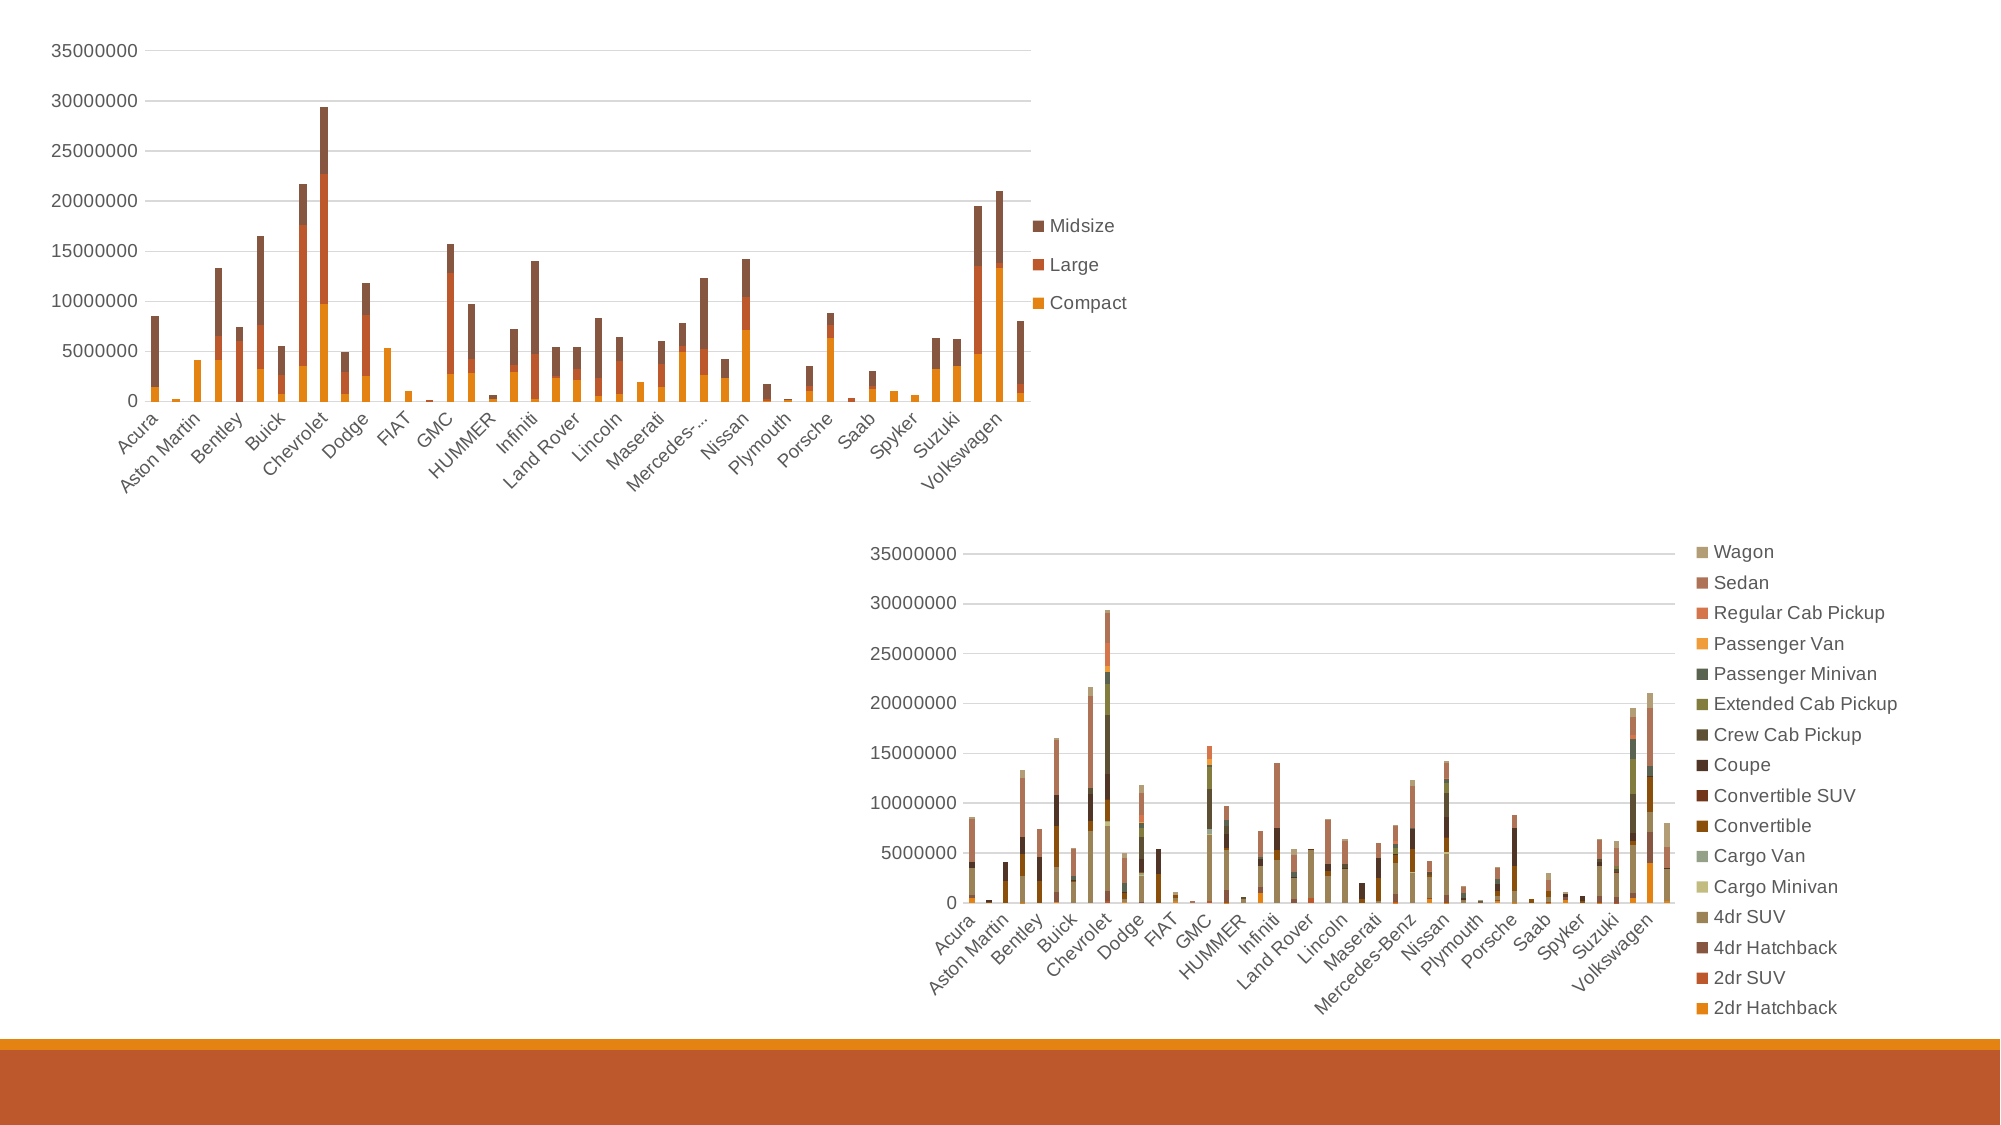

### Chart

| Category | Compact | Large | Midsize |
|---|---|---|---|
| Acura | 1455181.0 | None | 7116991.0 |
| Alfa Romeo | 308000.0 | None | None |
| Aston Martin | 4145120.0 | None | None |
| Audi | 4191815.0 | 2318950.0 | 6831588.0 |
| Bentley | None | 6080550.0 | 1375200.0 |
| BMW | 3280183.0 | 4374600.0 | 8873662.0 |
| Buick | 788570.0 | 1896696.0 | 2843230.0 |
| Cadillac | 3510057.0 | 14127371.0 | 4066070.0 |
| Chevrolet | 9700244.0 | 12981368.0 | 6678126.0 |
| Chrysler | 720710.0 | 2244677.0 | 2031807.0 |
| Dodge | 2603686.0 | 6083041.0 | 3142540.0 |
| Ferrari | 5370484.0 | None | None |
| FIAT | 1058400.0 | None | None |
| Genesis | None | 139850.0 | None |
| GMC | 2799747.0 | 10012463.0 | 2891839.0 |
| Honda | 2884670.0 | 1340905.0 | 5473579.0 |
| HUMMER | 242405.0 | None | 377490.0 |
| Hyundai | 2935020.0 | 736700.0 | 3532632.0 |
| Infiniti | 238470.0 | 4534800.0 | 9216820.0 |
| Kia | 2310165.0 | 280200.0 | 2853730.0 |
| Land Rover | 2145615.0 | 1067680.0 | 2236245.0 |
| Lexus | 568010.0 | 1806655.0 | 6001632.0 |
| Lincoln | 804190.0 | 3285947.0 | 2342800.0 |
| Lotus | 2006460.0 | None | None |
| Maserati | 1433235.0 | 2302344.0 | 2315468.0 |
| Mazda | 4930609.0 | 664275.0 | 2237546.0 |
| Mercedes-Benz | 2708444.0 | 2505058.0 | 7083055.0 |
| Mitsubishi | 2404136.0 | None | 1802348.0 |
| Nissan | 7144460.0 | 3287170.0 | 3762395.0 |
| Oldsmobile | 32000.0 | 251637.0 | 1447744.0 |
| Plymouth | 212390.0 | 17087.0 | 26601.0 |
| Pontiac | 1047945.0 | 482145.0 | 2063718.0 |
| Porsche | 6309946.0 | 1347100.0 | 1153500.0 |
| Rolls-Royce | None | 359990.0 | None |
| Saab | 1290223.0 | 228720.0 | 1523956.0 |
| Scion | 1098775.0 | None | None |
| Spyker | 639970.0 | None | None |
| Subaru | 3308976.0 | None | 3046865.0 |
| Suzuki | 3578515.0 | None | 2625420.0 |
| Toyota | 4734944.0 | 8765998.0 | 6028630.0 |
| Volkswagen | 13331211.0 | 530900.0 | 7197190.0 |
| Volvo | 815695.0 | 987700.0 | 6216671.0 |

### Chart

| Category | 2dr Hatchback | 2dr SUV | 4dr Hatchback | 4dr SUV | Cargo Minivan | Cargo Van | Convertible | Convertible SUV | Coupe | Crew Cab Pickup | Extended Cab Pickup | Passenger Minivan | Passenger Van | Regular Cab Pickup | Sedan | Wagon |
|---|---|---|---|---|---|---|---|---|---|---|---|---|---|---|---|---|
| Acura | 480917.0 | None | 357440.0 | 2663505.0 | None | None | None | None | 637748.0 | None | None | None | None | None | 4231202.0 | 201360.0 |
| Alfa Romeo | None | None | None | None | None | None | 129800.0 | None | 178200.0 | None | None | None | None | None | None | None |
| Aston Martin | None | None | None | None | None | None | 2188560.0 | None | 1956560.0 | None | None | None | None | None | None | None |
| Audi | 4000.0 | None | None | 2674900.0 | None | None | 2221505.0 | None | 1669100.0 | None | None | None | None | None | 5925498.0 | 847350.0 |
| Bentley | None | None | None | None | None | None | 2169270.0 | None | 2421480.0 | None | None | None | None | None | 2865000.0 | None |
| BMW | 80097.0 | None | 974150.0 | 2558150.0 | None | None | 4144771.0 | None | 3051127.0 | None | None | None | None | None | 5504000.0 | 216150.0 |
| Buick | None | None | None | 2141770.0 | None | None | 179325.0 | None | 18534.0 | None | None | 330065.0 | None | None | 2850590.0 | 8212.0 |
| Cadillac | None | None | None | 7182555.0 | None | None | 985607.0 | None | 2756859.0 | 599150.0 | None | None | None | None | 9185257.0 | 994070.0 |
| Chevrolet | None | 213310.0 | 966100.0 | 6569568.0 | 420150.0 | 78688.0 | 2038910.0 | 106300.0 | 2565085.0 | 5927617.0 | 3117951.0 | 1178515.0 | 607670.0 | 2260032.0 | 3009167.0 | 300675.0 |
| Chrysler | 98805.0 | None | None | 250545.0 | None | None | 630105.0 | None | 114510.0 | None | None | 922295.0 | None | None | 2479859.0 | 501075.0 |
| Dodge | 48000.0 | 44000.0 | 18000.0 | 2572405.0 | 60520.0 | 338497.0 | 12000.0 | None | 1271902.0 | 2235775.0 | 864172.0 | 557425.0 | 70708.0 | 719408.0 | 2223400.0 | 793055.0 |
| Ferrari | None | None | None | None | None | None | 2922711.0 | None | 2447773.0 | None | None | None | None | None | None | None |
| FIAT | 139845.0 | None | None | 369305.0 | None | None | 261680.0 | None | None | None | None | None | None | None | None | 287570.0 |
| Genesis | None | None | None | None | None | None | None | None | None | None | None | None | None | None | 139850.0 | None |
| GMC | None | 144319.0 | None | 6641919.0 | 142750.0 | 468085.0 | None | None | None | 4062482.0 | 2183866.0 | 150630.0 | 603670.0 | 1306328.0 | None | None |
| Honda | 8000.0 | None | 1293520.0 | 3953209.0 | None | None | 252135.0 | None | 1444705.0 | 787720.0 | None | 553185.0 | None | None | 1406680.0 | None |
| HUMMER | None | None | None | 377490.0 | None | None | None | None | None | 242405.0 | None | None | None | None | None | None |
| Hyundai | 1038050.0 | None | 528880.0 | 2128890.0 | None | None | None | None | 724070.0 | None | None | 133075.0 | None | None | 2651387.0 | None |
| Infiniti | None | None | None | 4340200.0 | None | None | 980050.0 | None | 2175750.0 | None | None | None | None | None | 6494090.0 | None |
| Kia | None | None | 406960.0 | 2049645.0 | None | None | None | None | 142630.0 | None | None | 494650.0 | None | None | 1749055.0 | 601155.0 |
| Land Rover | None | 476394.0 | None | 4827415.0 | None | None | None | 145731.0 | None | None | None | None | None | None | None | None |
| Lexus | None | None | None | 2741809.0 | None | None | 472065.0 | None | 641472.0 | None | None | None | None | None | 4489846.0 | 31105.0 |
| Lincoln | None | None | None | 3422570.0 | None | None | None | None | 25342.0 | 453260.0 | None | None | None | None | 2262060.0 | 269705.0 |
| Lotus | None | None | None | None | None | None | 413260.0 | None | 1593200.0 | None | None | None | None | None | None | None |
| Maserati | None | None | None | 155000.0 | None | None | 2342963.0 | None | 1972284.0 | None | None | None | None | None | 1580800.0 | None |
| Mazda | 22000.0 | 24000.0 | 853180.0 | 3108175.0 | None | None | 870505.0 | None | 14000.0 | None | 580033.0 | 443130.0 | None | 265486.0 | 1618571.0 | 33350.0 |
| Mercedes-Benz | None | None | None | 3019470.0 | 28950.0 | None | 2396611.0 | None | 2014816.0 | None | None | 32500.0 | None | None | 4246775.0 | 557435.0 |
| Mitsubishi | 394868.0 | None | 136270.0 | 2066505.0 | 2000.0 | None | 209893.0 | None | None | 240210.0 | 134360.0 | 2000.0 | None | 8000.0 | 1012378.0 | None |
| Nissan | 14683.0 | None | 782150.0 | 4149630.0 | 128620.0 | None | 1406552.0 | 131075.0 | 1991392.0 | 2422300.0 | 1026379.0 | 413320.0 | None | 21914.0 | 1531010.0 | 175000.0 |
| Oldsmobile | None | None | None | 238150.0 | None | None | 2000.0 | None | 286015.0 | None | None | 492055.0 | None | None | 691161.0 | 22000.0 |
| Plymouth | 42000.0 | None | 16000.0 | None | None | None | 85631.0 | None | 14000.0 | None | None | 33688.0 | None | None | 46759.0 | 18000.0 |
| Pontiac | 163505.0 | None | 162975.0 | 401550.0 | None | None | 473481.0 | None | 667715.0 | None | None | 541192.0 | None | None | 1160535.0 | 22855.0 |
| Porsche | 28827.0 | None | None | 1153500.0 | None | None | 2537486.0 | None | 3743633.0 | None | None | None | None | None | 1347100.0 | None |
| Rolls-Royce | None | None | None | None | None | None | 359990.0 | None | None | None | None | None | None | None | None | None |
| Saab | 14000.0 | None | 36586.0 | 541905.0 | None | None | 632628.0 | None | None | None | None | None | None | None | 1066500.0 | 751280.0 |
| Scion | 301650.0 | None | 282470.0 | None | None | None | None | None | 330210.0 | None | None | None | None | None | None | 184445.0 |
| Spyker | None | None | None | None | None | None | 219990.0 | None | 419980.0 | None | None | None | None | None | None | None |
| Subaru | 12000.0 | None | 678060.0 | 3020230.0 | None | None | None | None | 356476.0 | 365975.0 | None | None | None | None | 1913100.0 | 10000.0 |
| Suzuki | 20898.0 | 14000.0 | 584387.0 | 2362141.0 | None | None | None | 122194.0 | None | 304131.0 | 259659.0 | None | None | None | 1850818.0 | 685707.0 |
| Toyota | 473750.0 | None | 546485.0 | 4799825.0 | None | None | 386668.0 | None | 811995.0 | 3893760.0 | 3558504.0 | 1956518.0 | None | 373446.0 | 1836761.0 | 891860.0 |
| Volkswagen | 3954155.0 | None | 3142340.0 | 2016615.0 | None | None | 3612631.0 | None | 8000.0 | None | None | 1038130.0 | None | None | 5752575.0 | 1534855.0 |
| Volvo | 157550.0 | None | None | 3219000.0 | None | None | 121600.0 | None | 6000.0 | None | None | None | None | None | 2086945.0 | 2428971.0 |